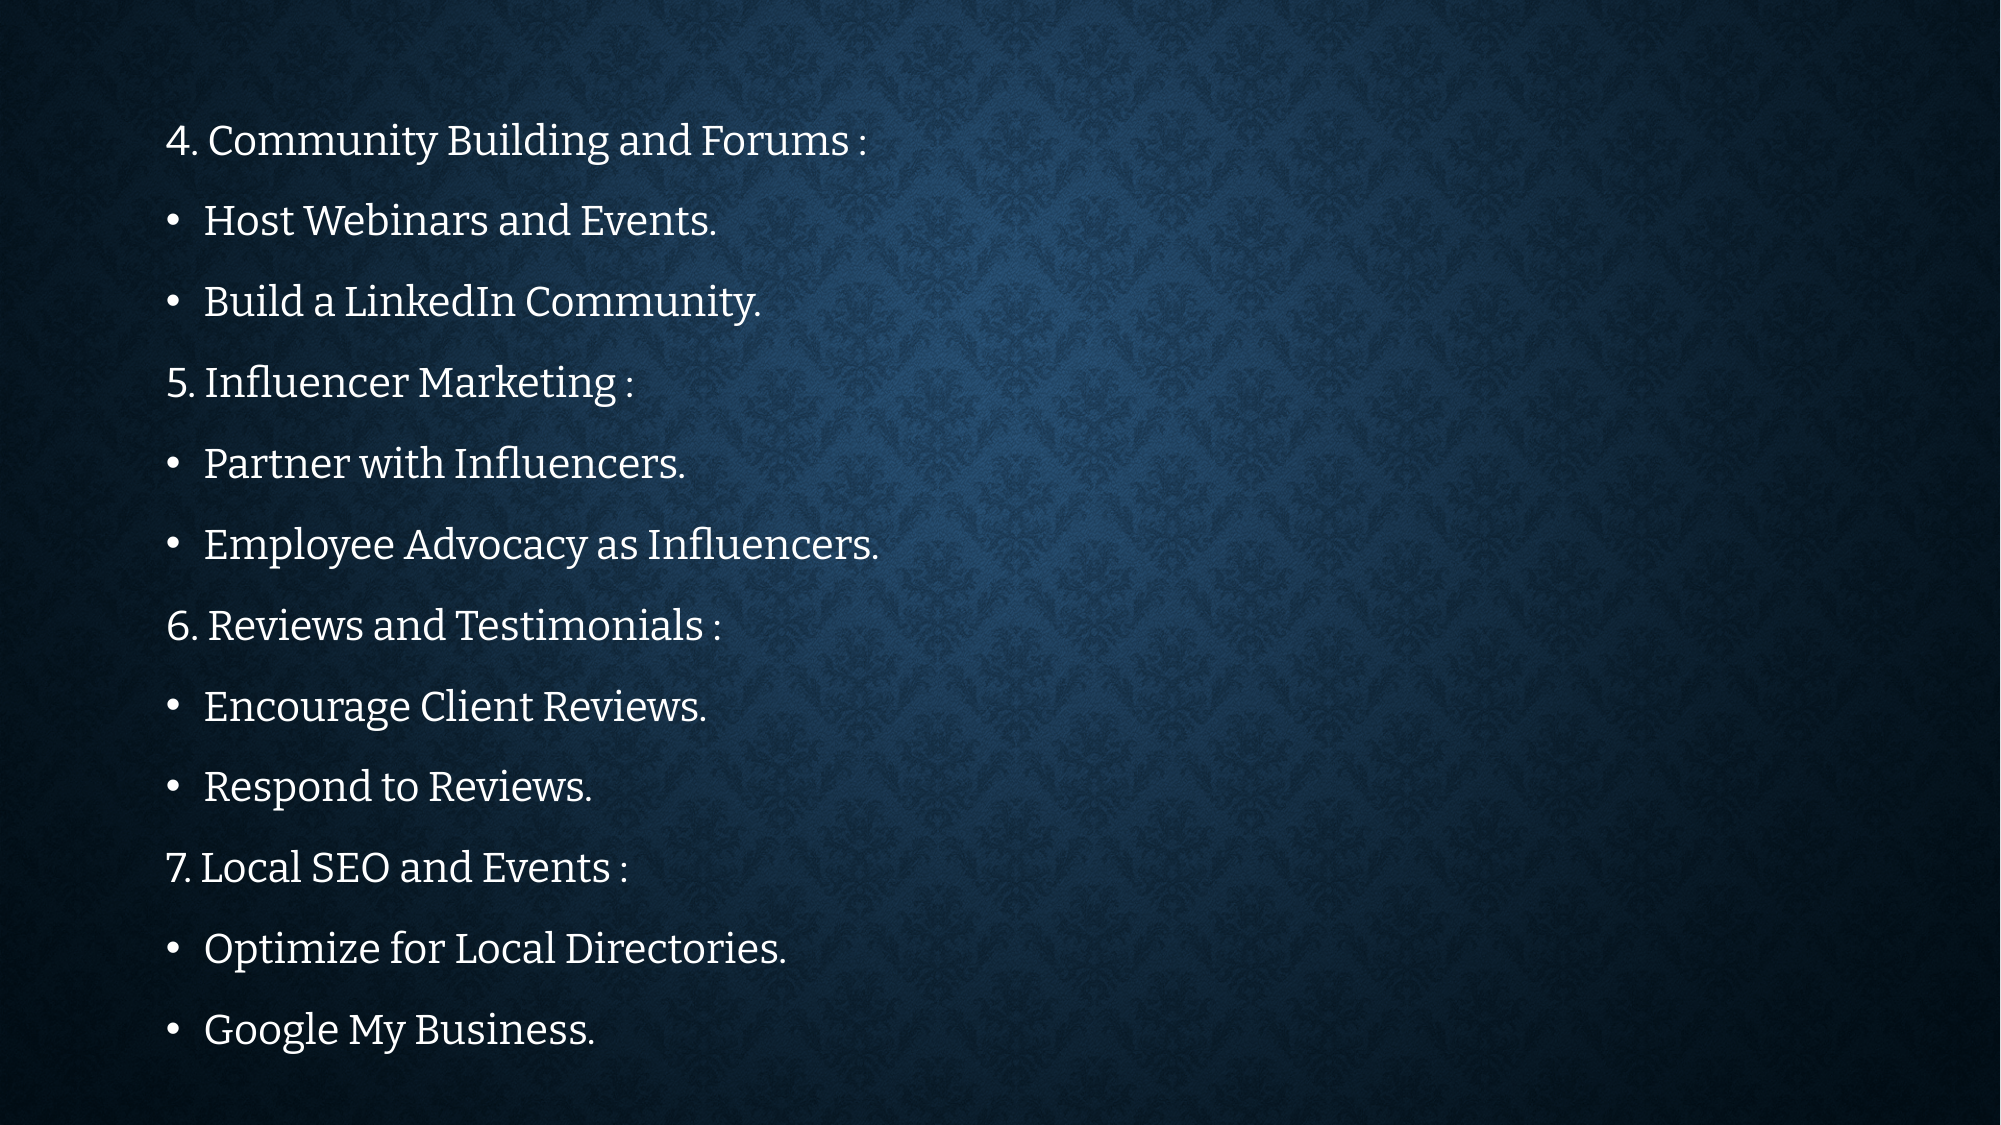

4. Community Building and Forums :
Host Webinars and Events.
Build a LinkedIn Community.
5. Influencer Marketing :
Partner with Influencers.
Employee Advocacy as Influencers.
6. Reviews and Testimonials :
Encourage Client Reviews.
Respond to Reviews.
7. Local SEO and Events :
Optimize for Local Directories.
Google My Business.